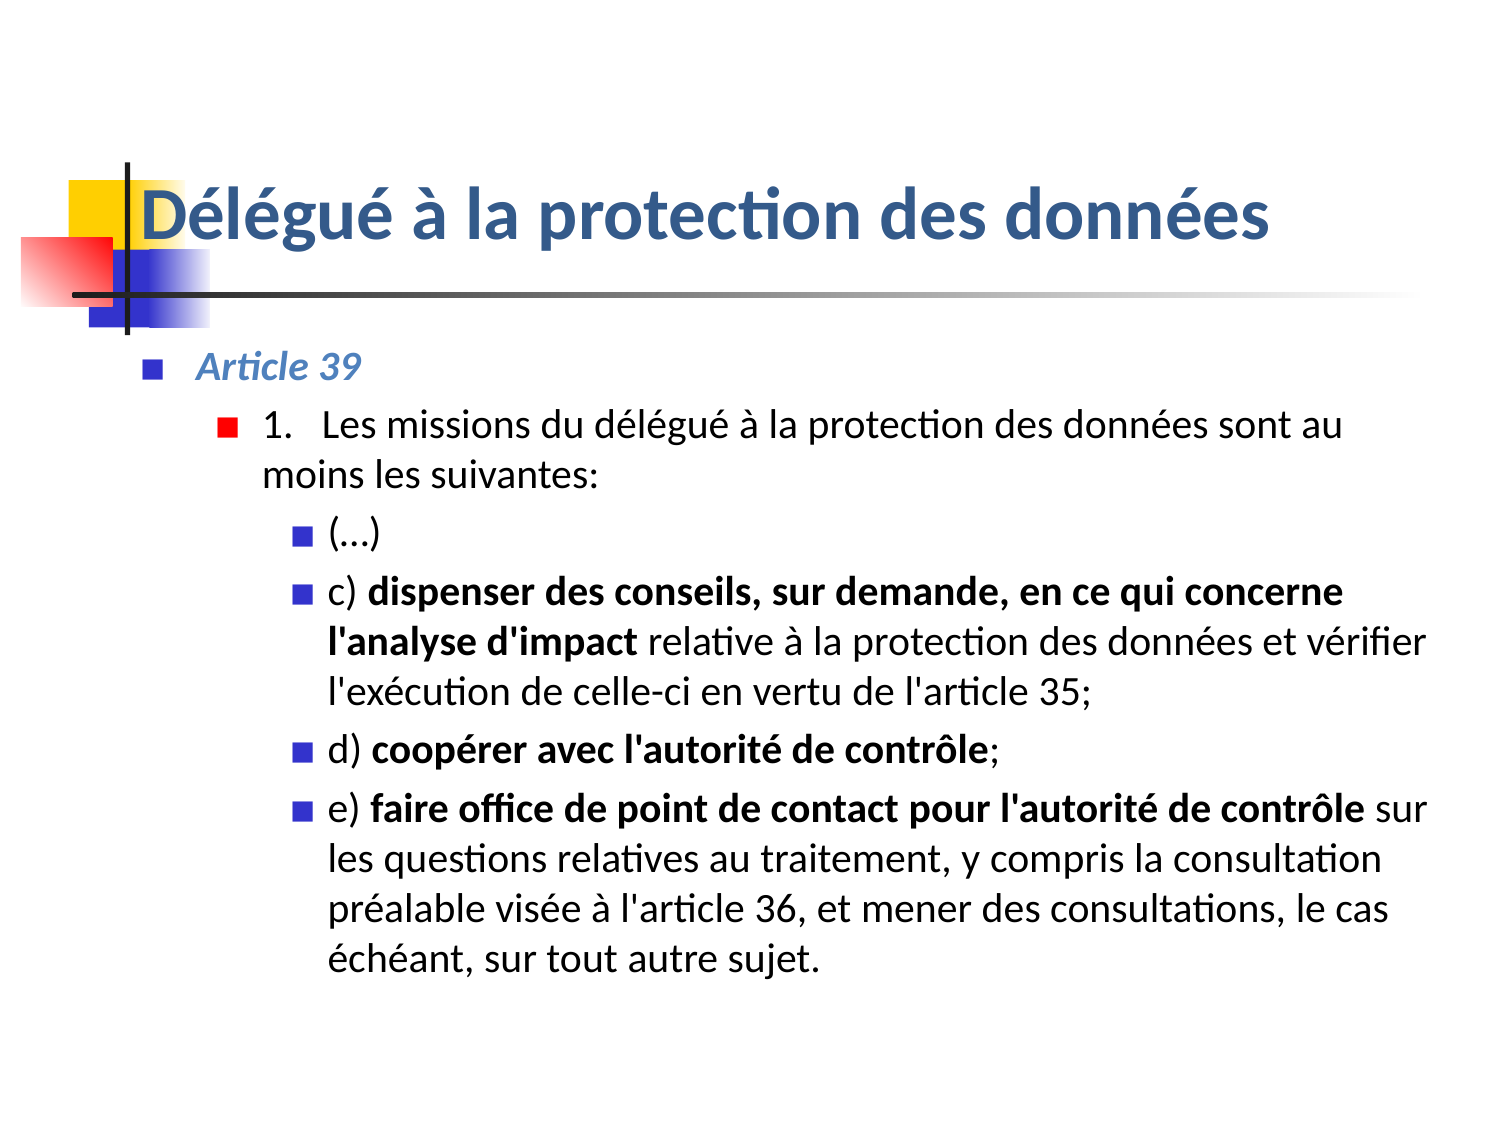

# Délégué à la protection des données
Article 39
1.   Les missions du délégué à la protection des données sont au moins les suivantes:
(…)
c) dispenser des conseils, sur demande, en ce qui concerne l'analyse d'impact relative à la protection des données et vérifier l'exécution de celle-ci en vertu de l'article 35;
d) coopérer avec l'autorité de contrôle;
e) faire office de point de contact pour l'autorité de contrôle sur les questions relatives au traitement, y compris la consultation préalable visée à l'article 36, et mener des consultations, le cas échéant, sur tout autre sujet.